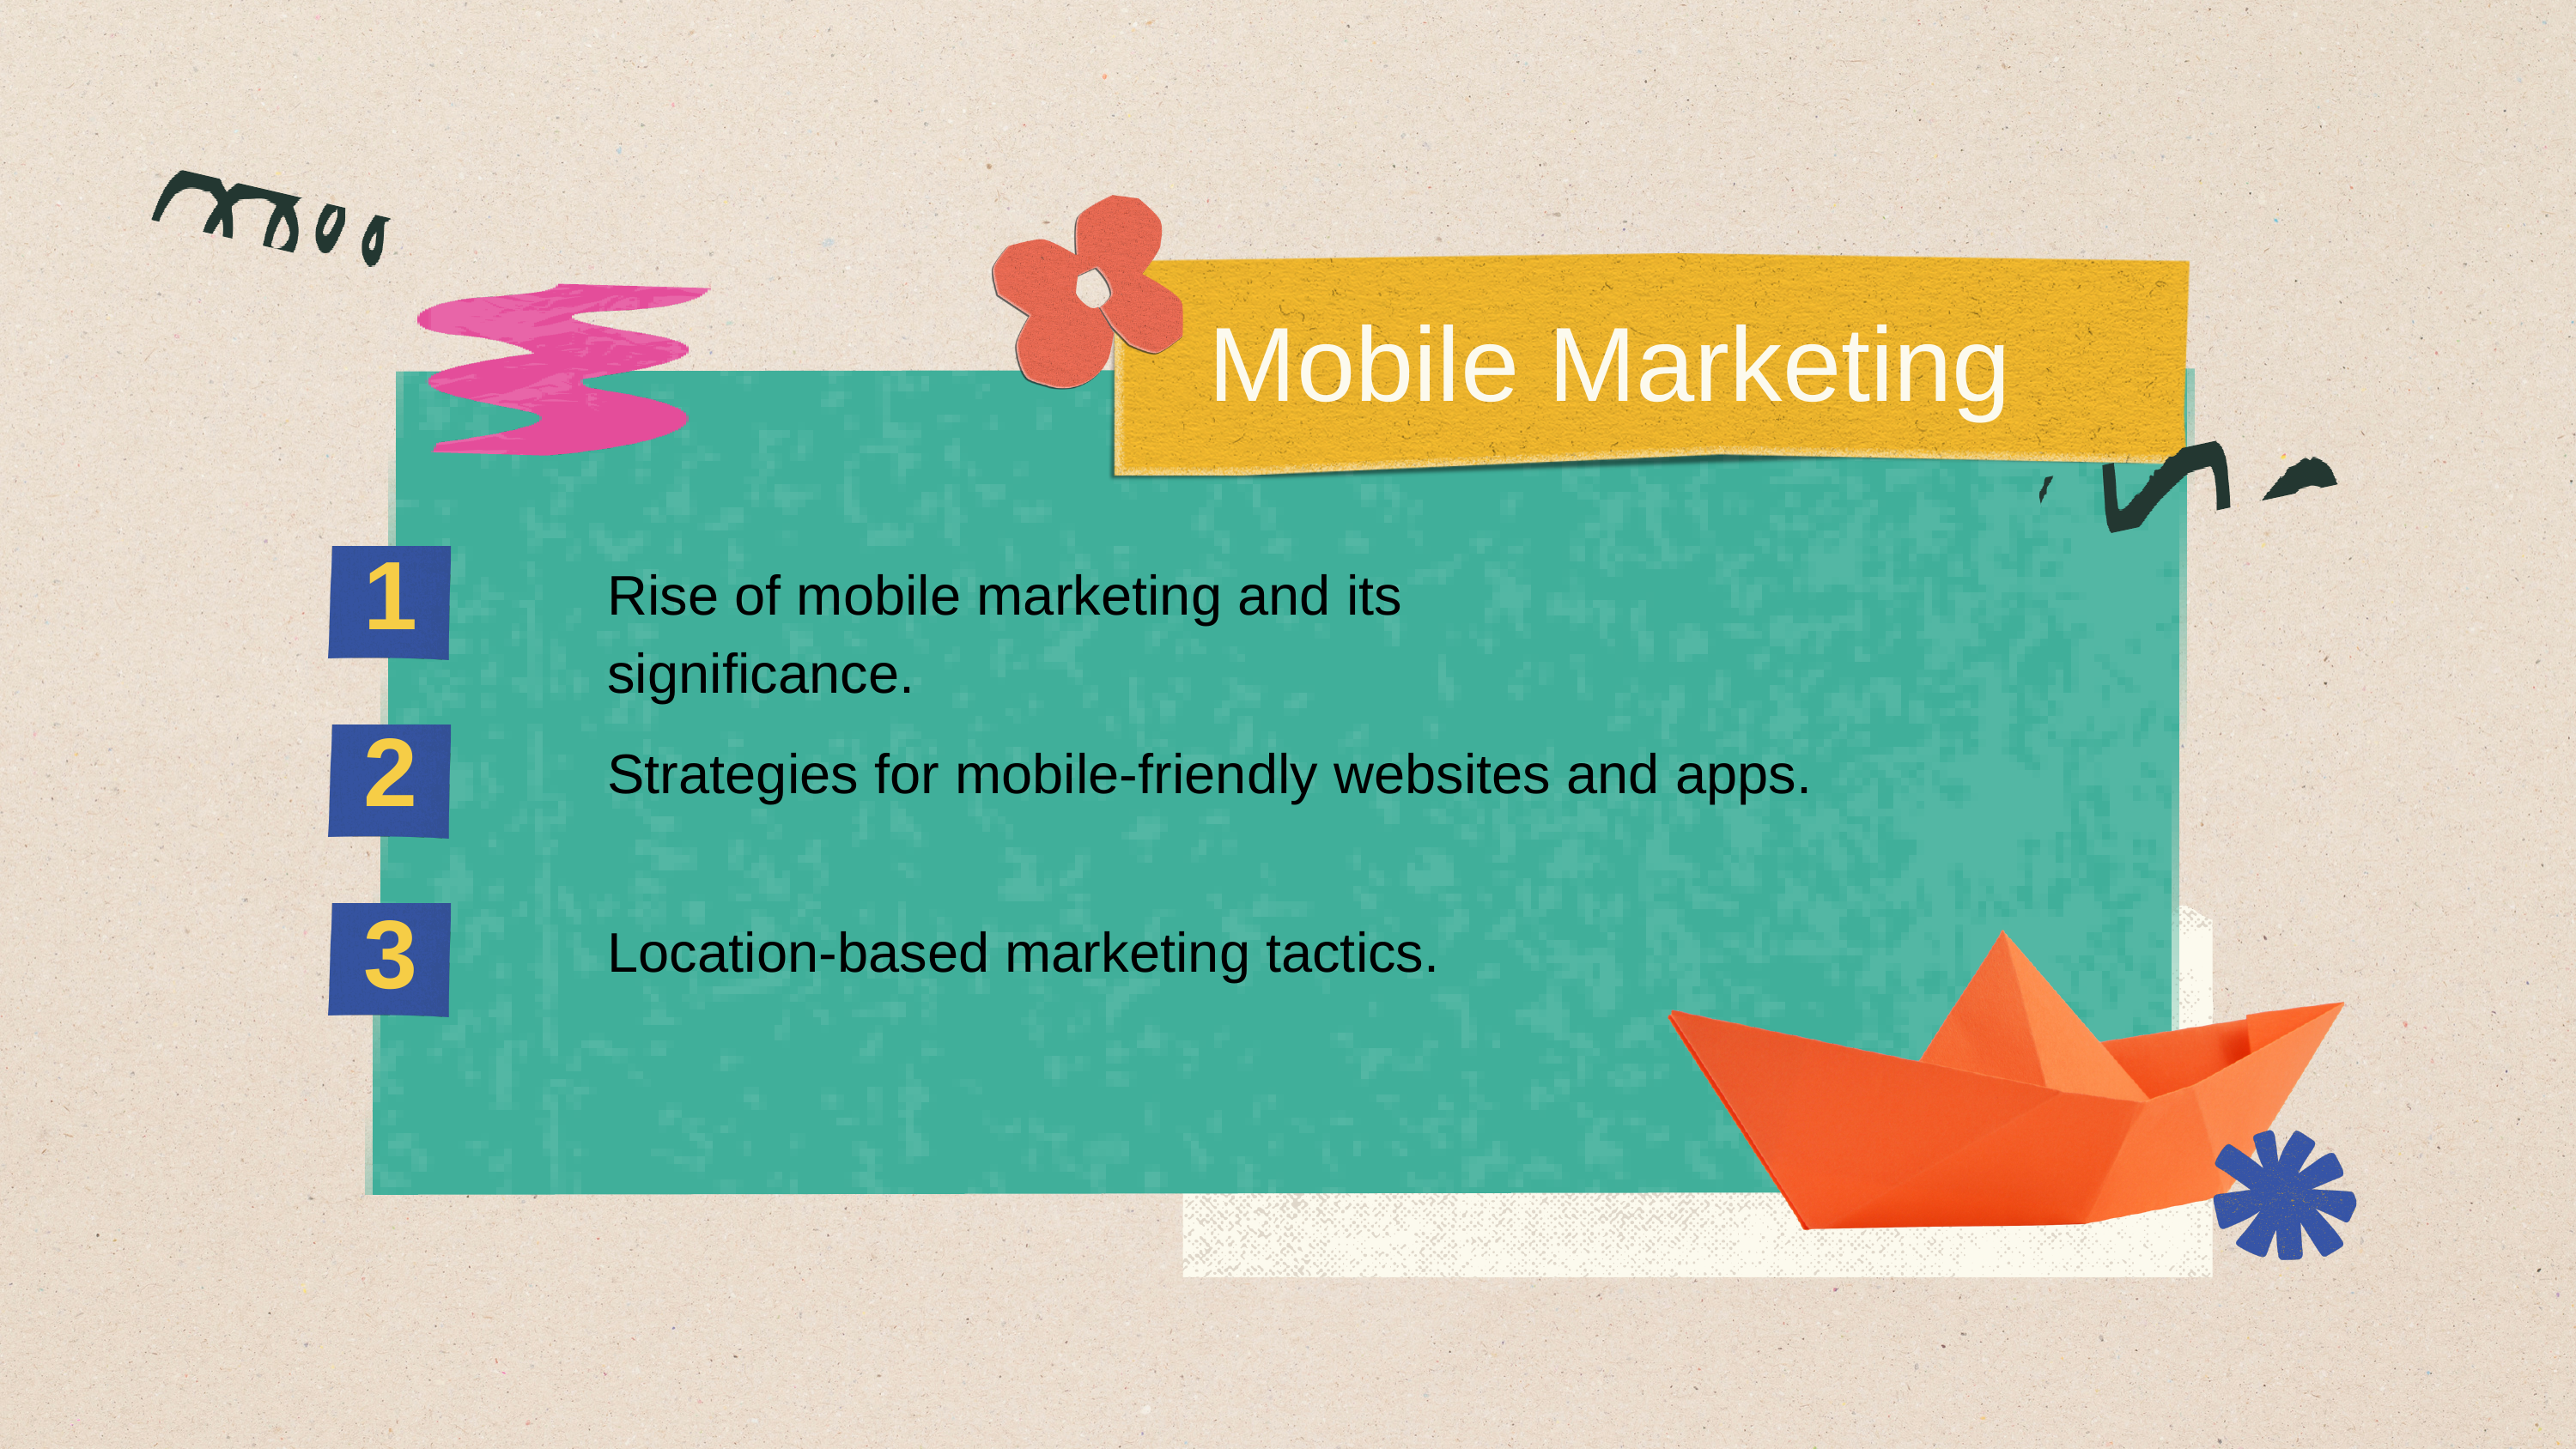

Mobile Marketing

1

Rise of mobile marketing and its significance.
2

Strategies for mobile-friendly websites and apps.
3

Location-based marketing tactics.